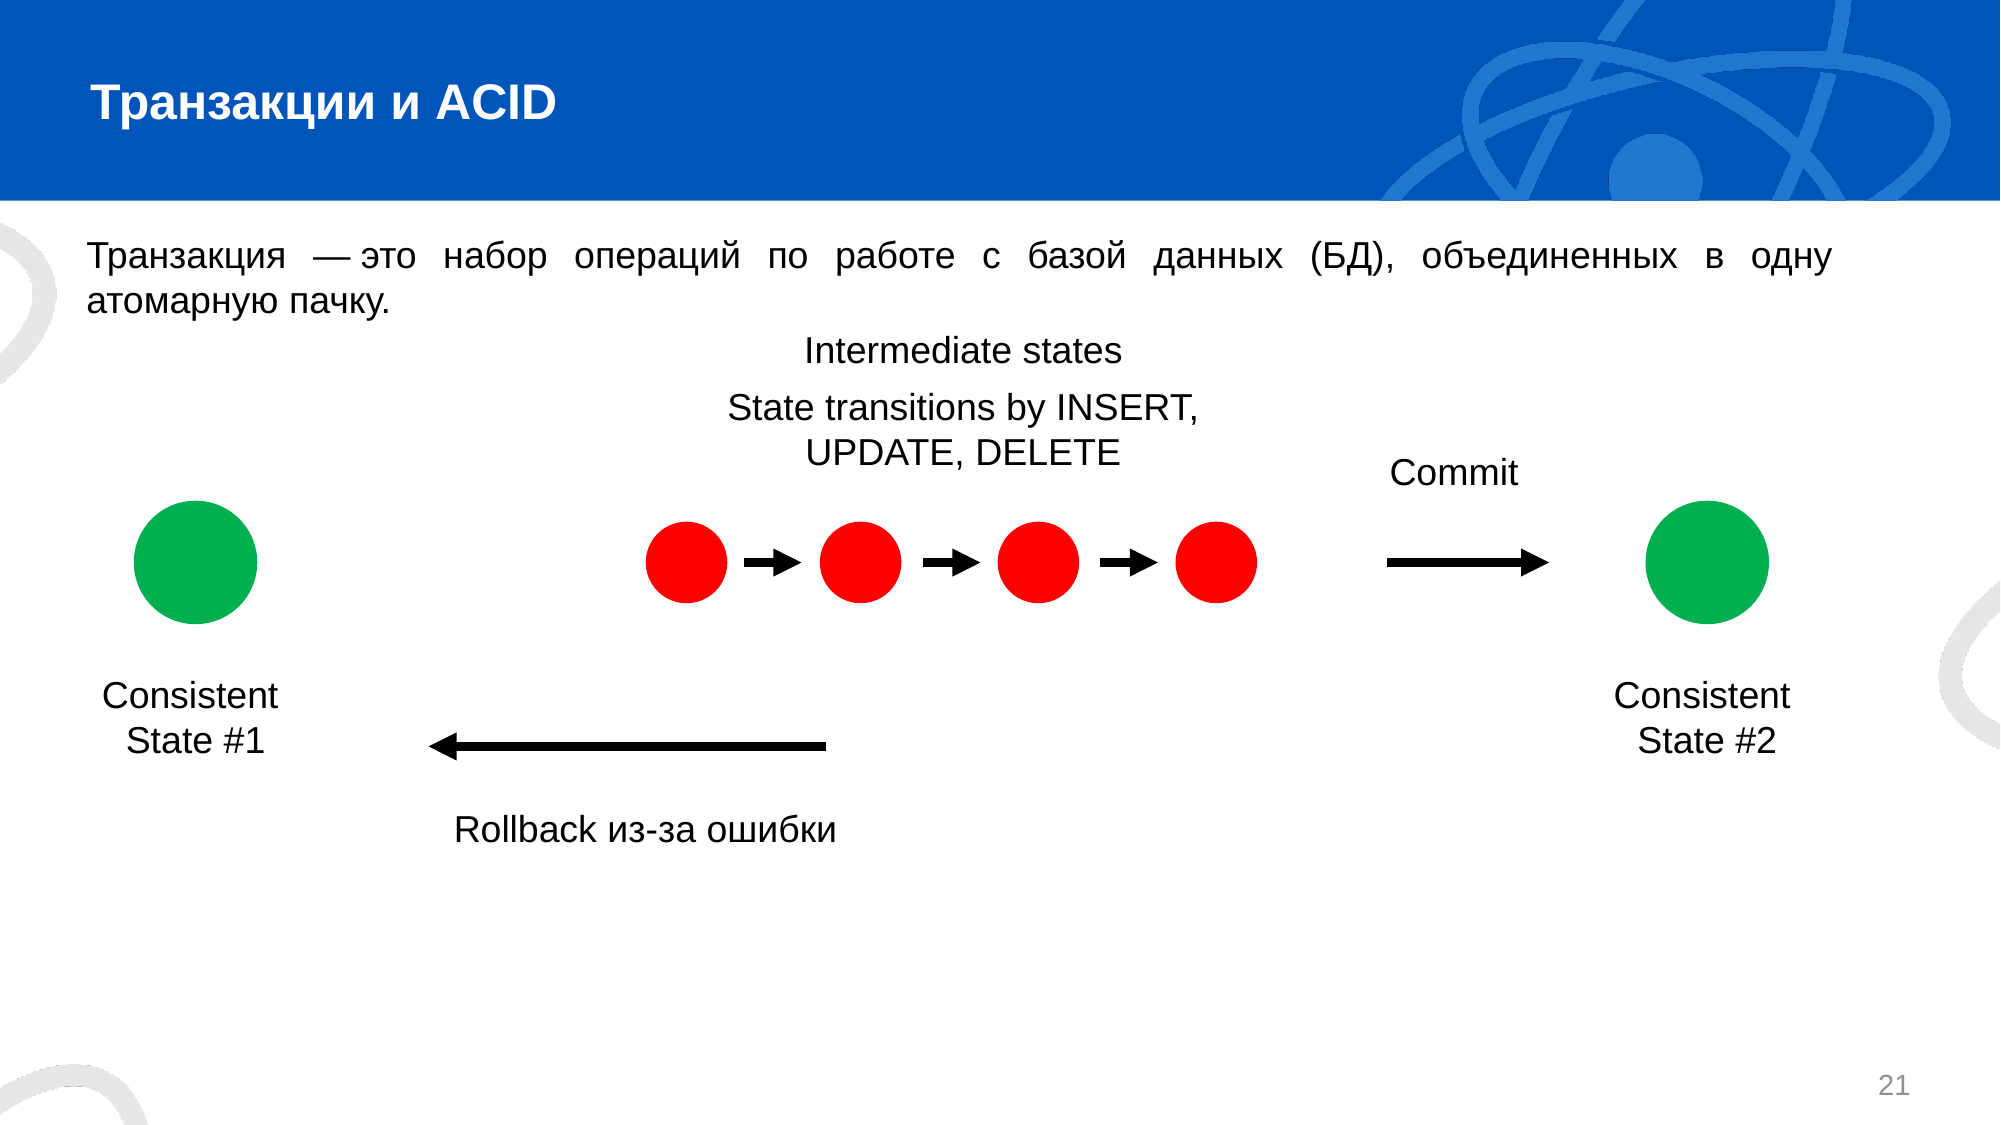

Транзакции и ACID
Транзакция — это набор операций по работе с базой данных (БД), объединенных в одну атомарную пачку.
Intermediate states
State transitions by INSERT, UPDATE, DELETE
Commit

Consistent
State #1
Consistent
State #2
Rollback из-за ошибки